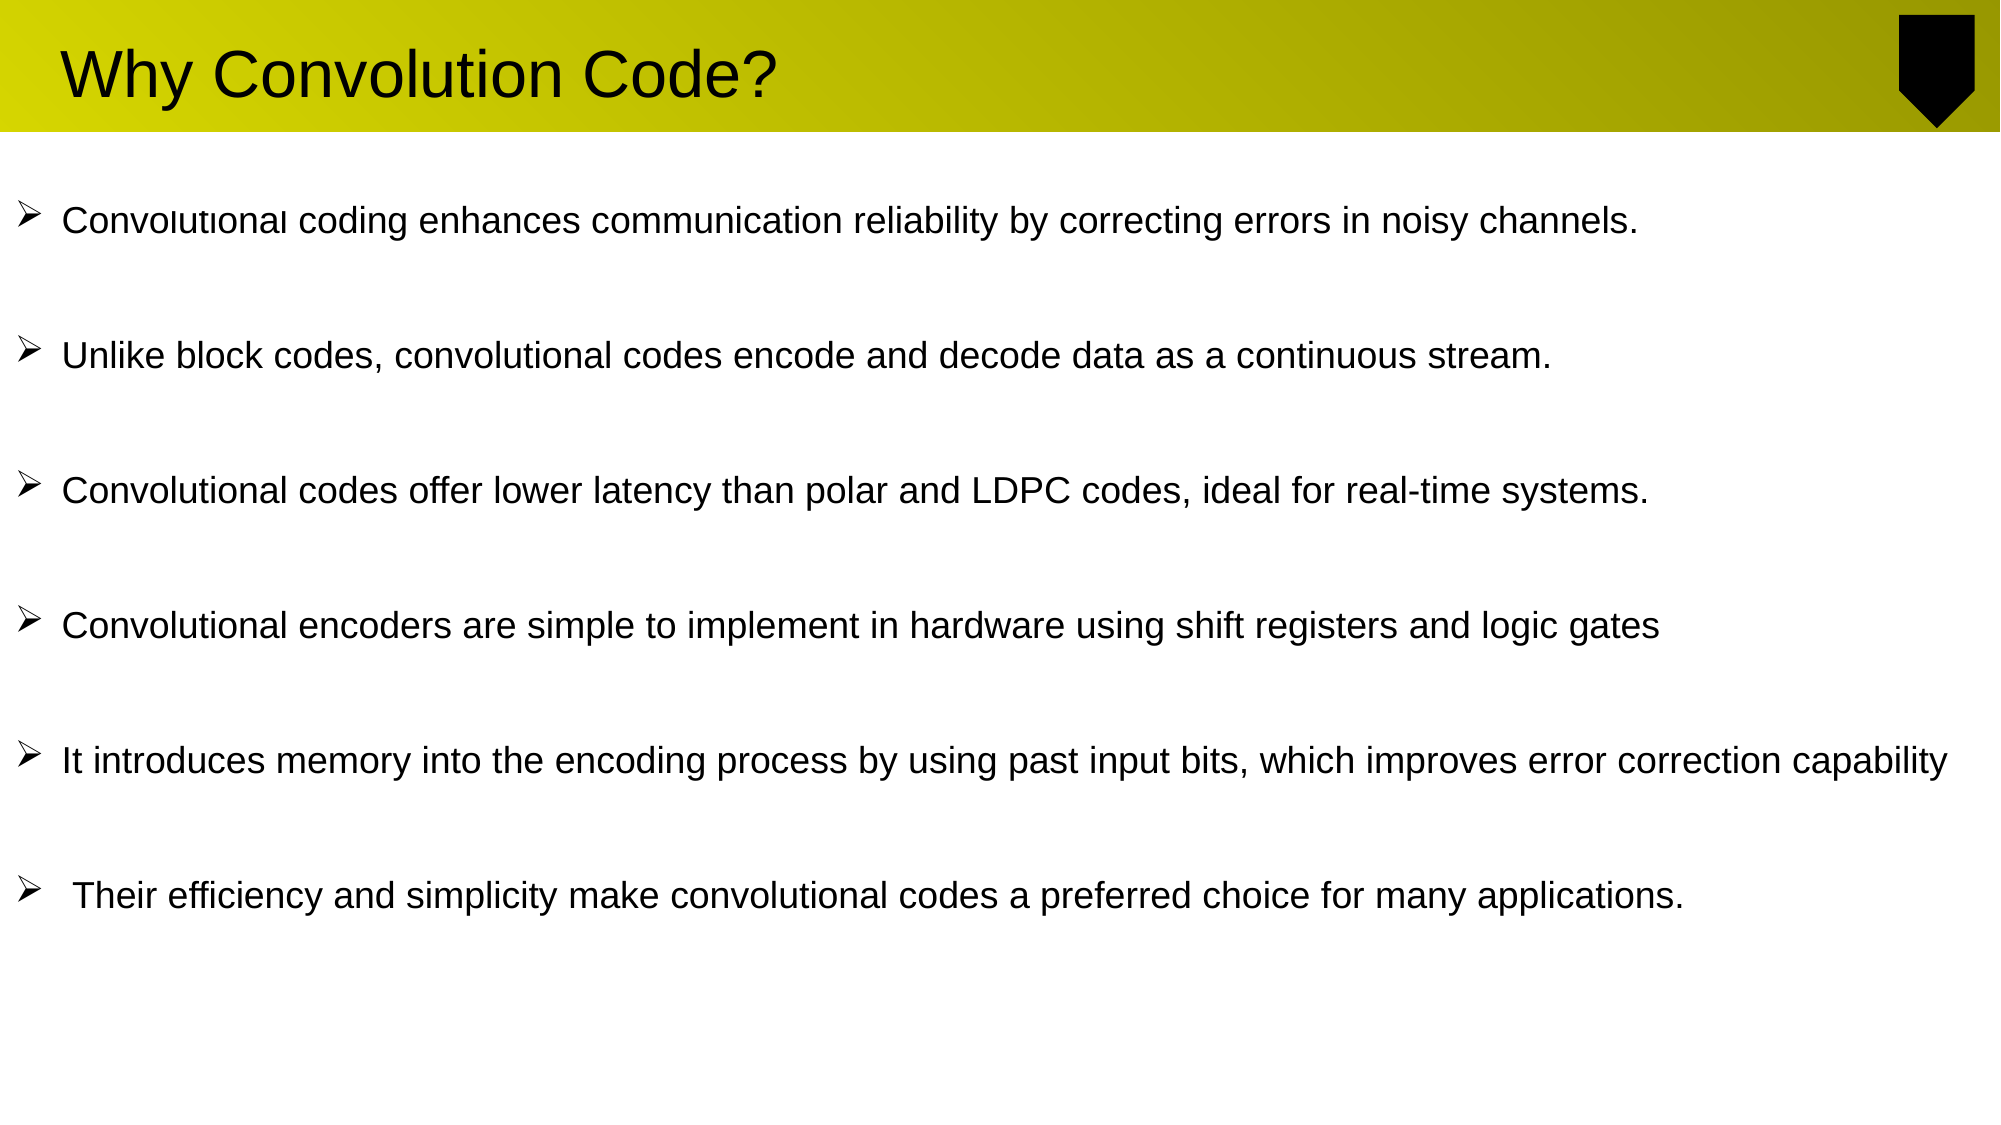

Why Convolution Code?

Convolutional coding enhances communication reliability by correcting errors in noisy channels.

Unlike block codes, convolutional codes encode and decode data as a continuous stream.

Convolutional codes offer lower latency than polar and LDPC codes, ideal for real-time systems.

Convolutional encoders are simple to implement in hardware using shift registers and logic gates

It introduces memory into the encoding process by using past input bits, which improves error correction capability

 Their efficiency and simplicity make convolutional codes a preferred choice for many applications.